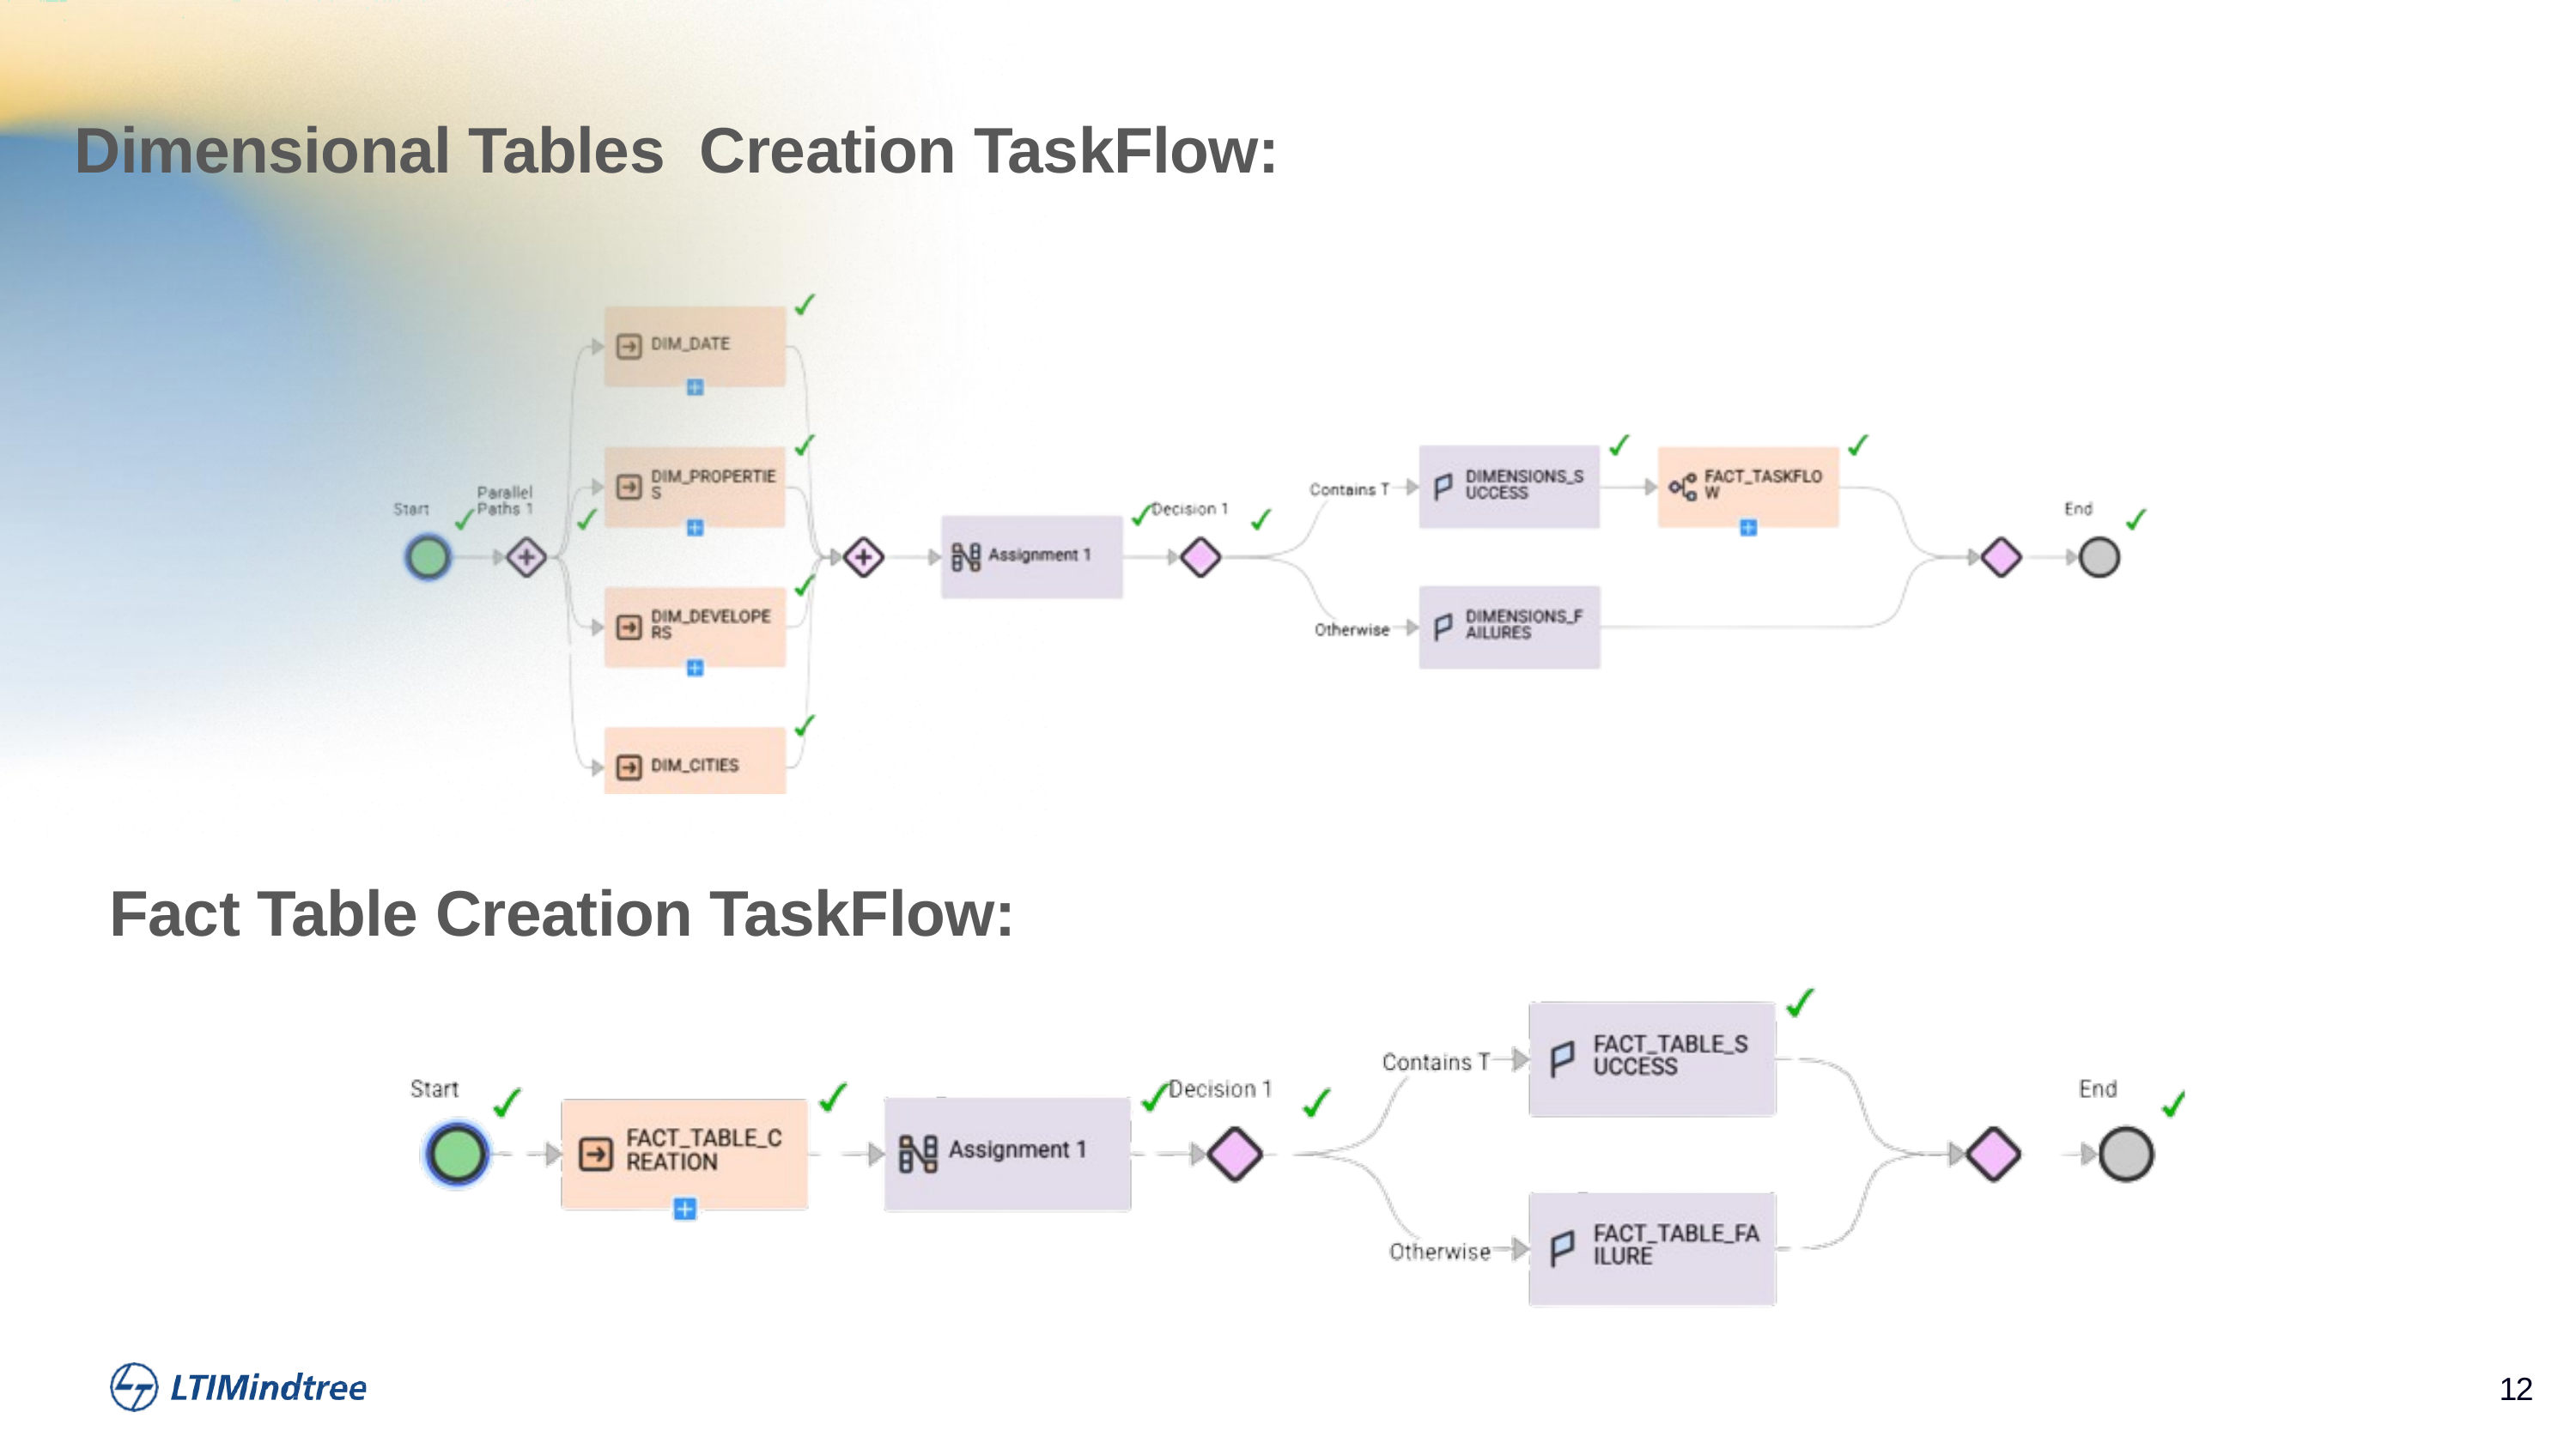

Dimensional Tables  Creation TaskFlow:

Fact Table Creation TaskFlow:

12